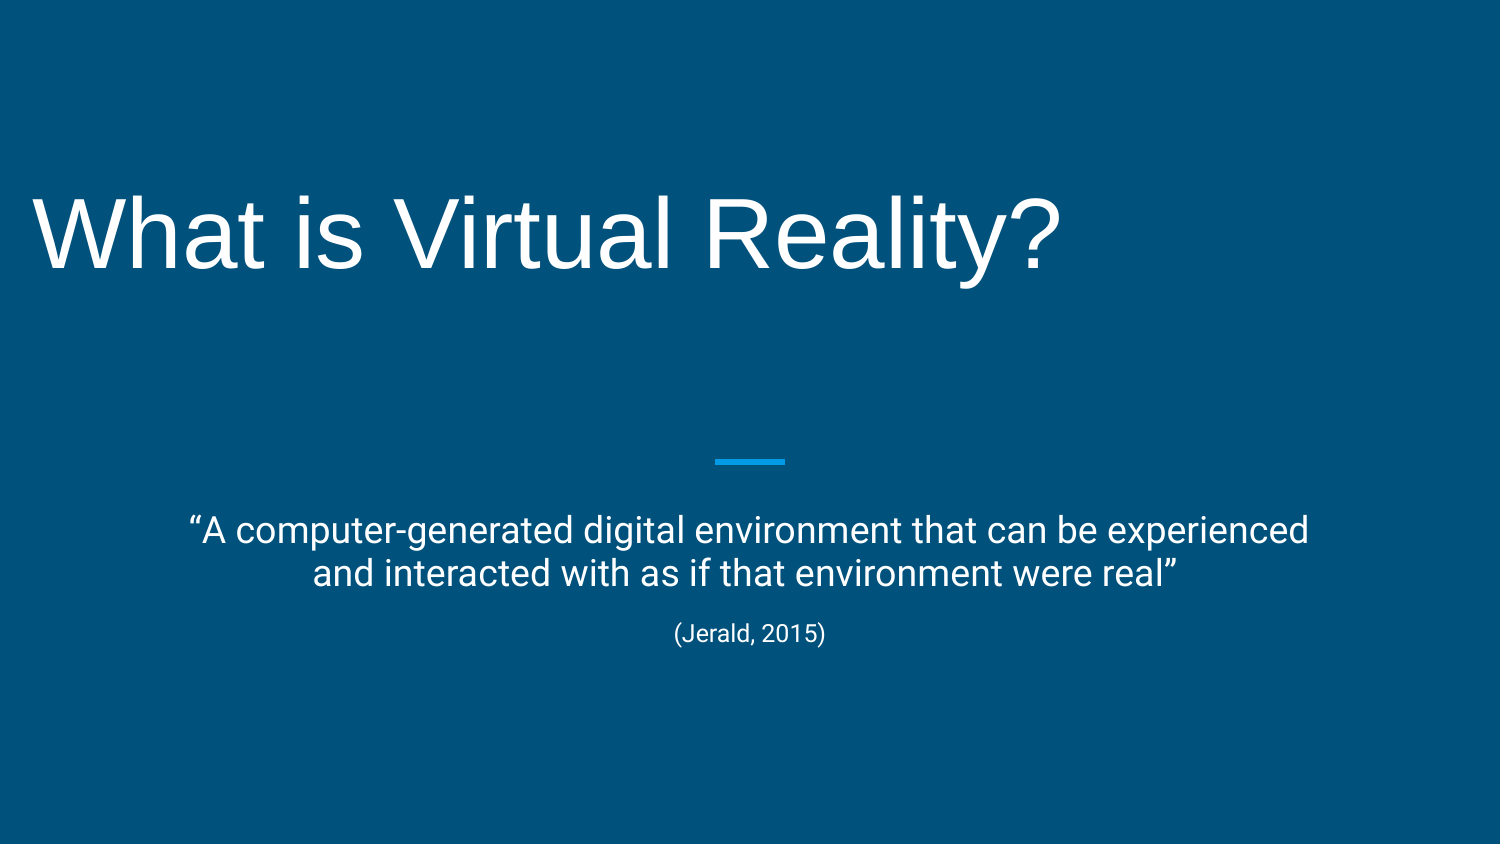

# What is Virtual Reality?
“A computer-generated digital environment that can be experienced and interacted with as if that environment were real”
(Jerald, 2015)